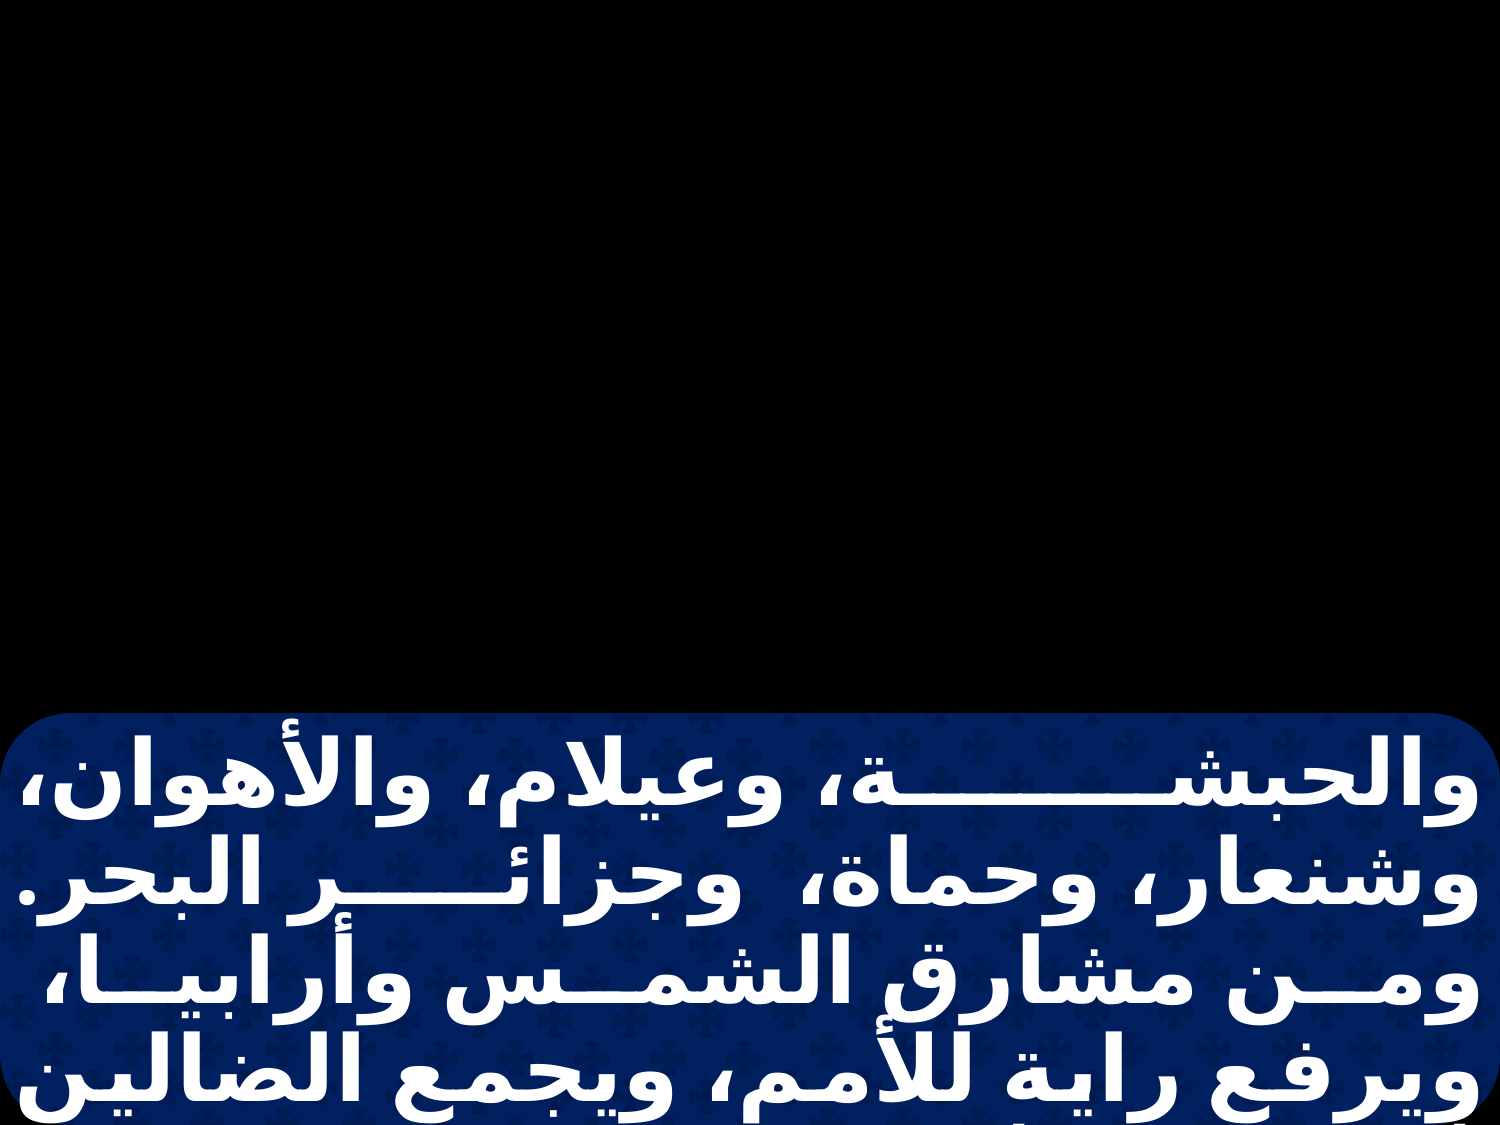

والحبشة، وعيلام، والأهوان، وشنعار، وحماة،  وجزائر البحر. ومن مشارق الشمس وأرابيا،  ويرفع راية للأمم، ويجمع الضالين (المنفيين) من  إسرائيل، ويضم المشتتين من يهوذا من أربعة